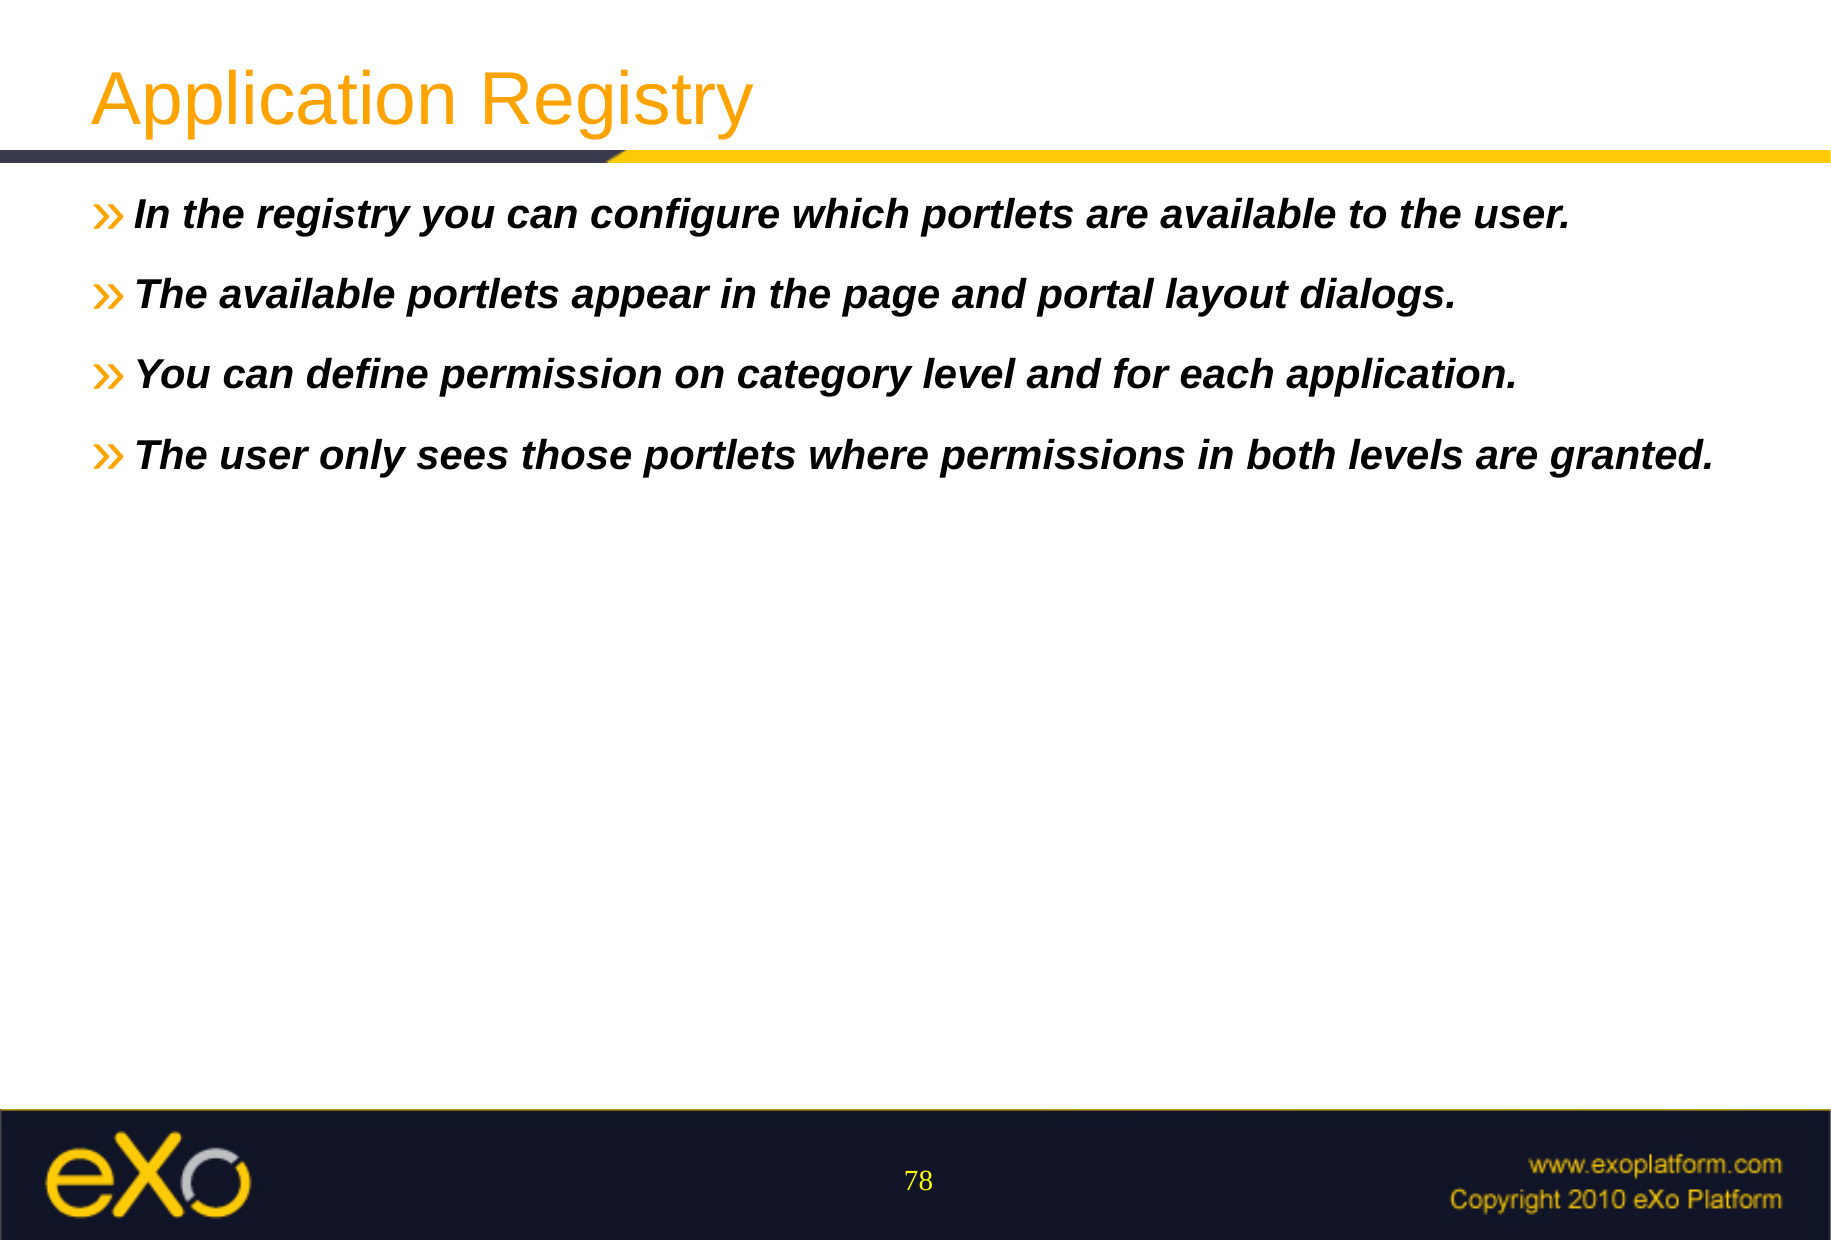

Application Registry
In the registry you can configure which portlets are available to the user.
The available portlets appear in the page and portal layout dialogs.
You can define permission on category level and for each application.
The user only sees those portlets where permissions in both levels are granted.